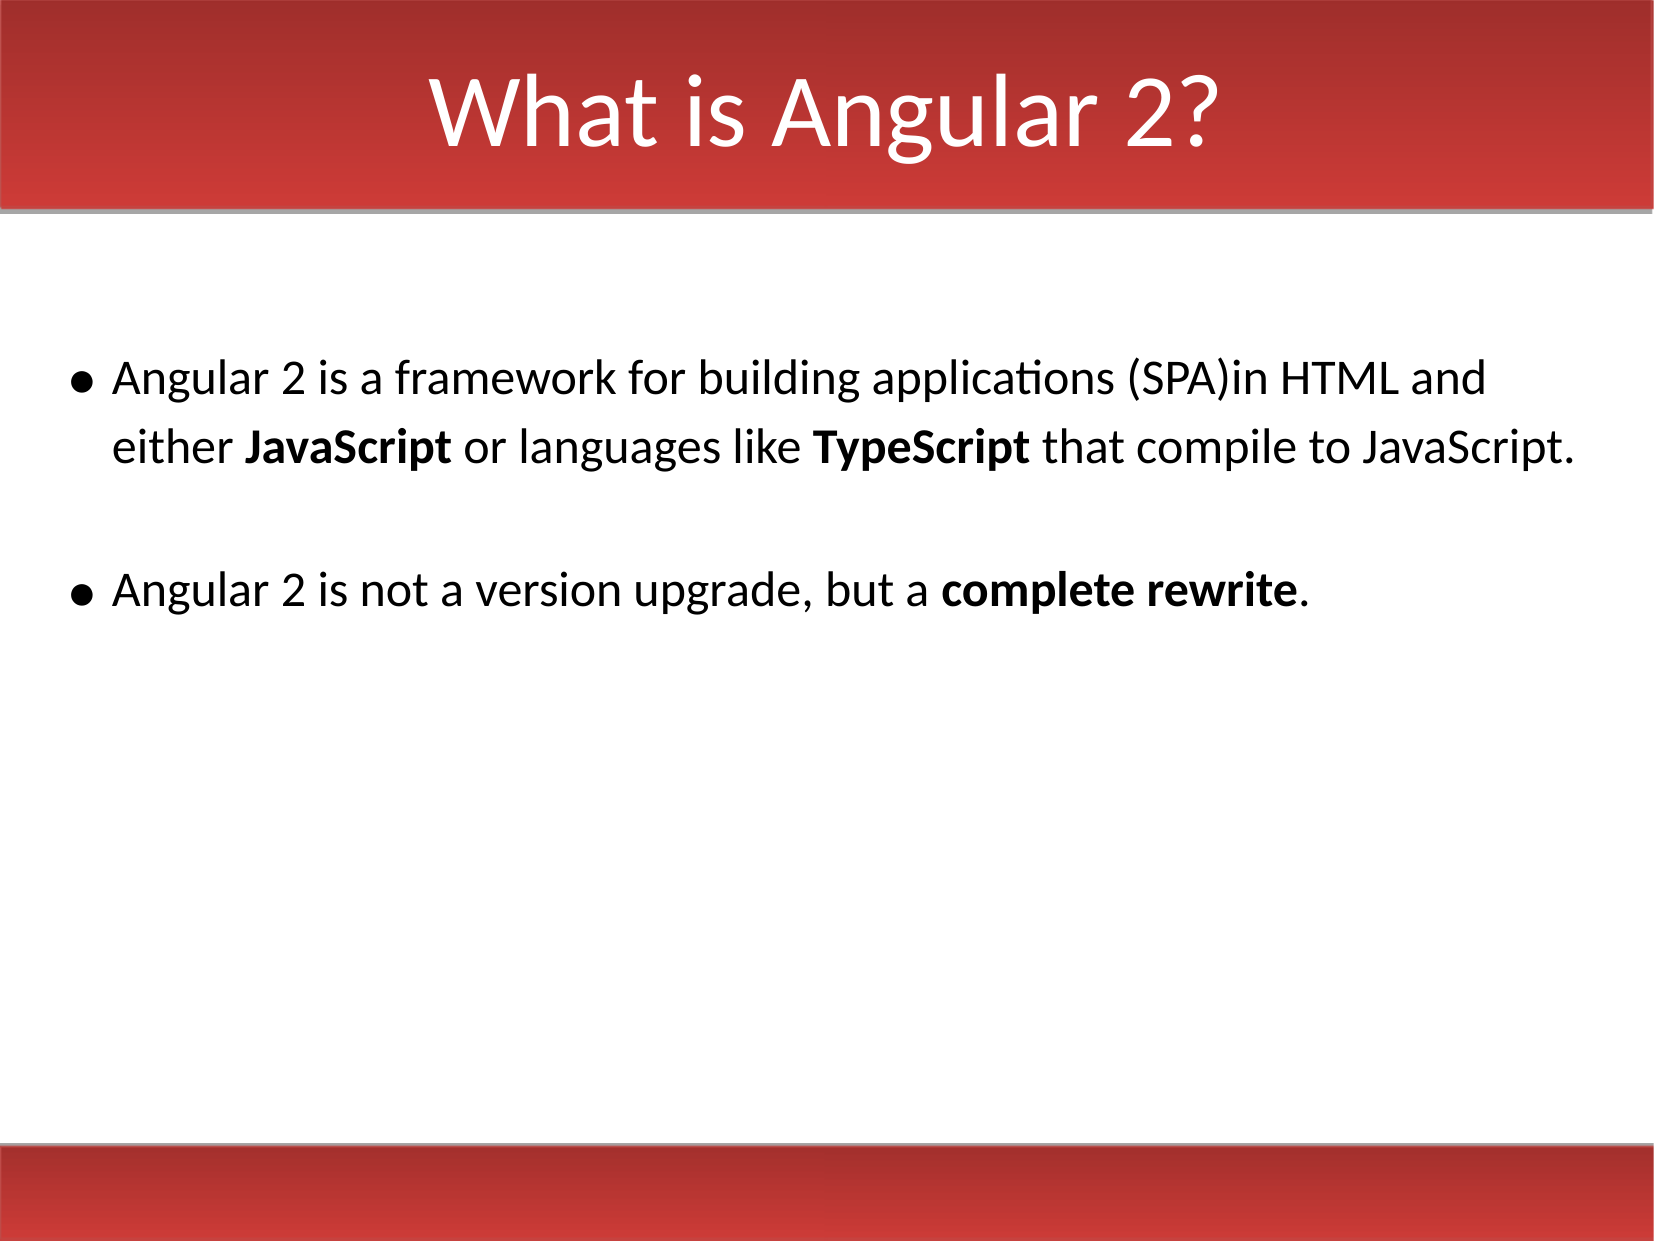

What is Angular 2?

Angular 2 is a framework for building applications (SPA)in HTML and  either JavaScript or languages like TypeScript that compile to JavaScript.

Angular 2 is not a version upgrade, but a complete rewrite.